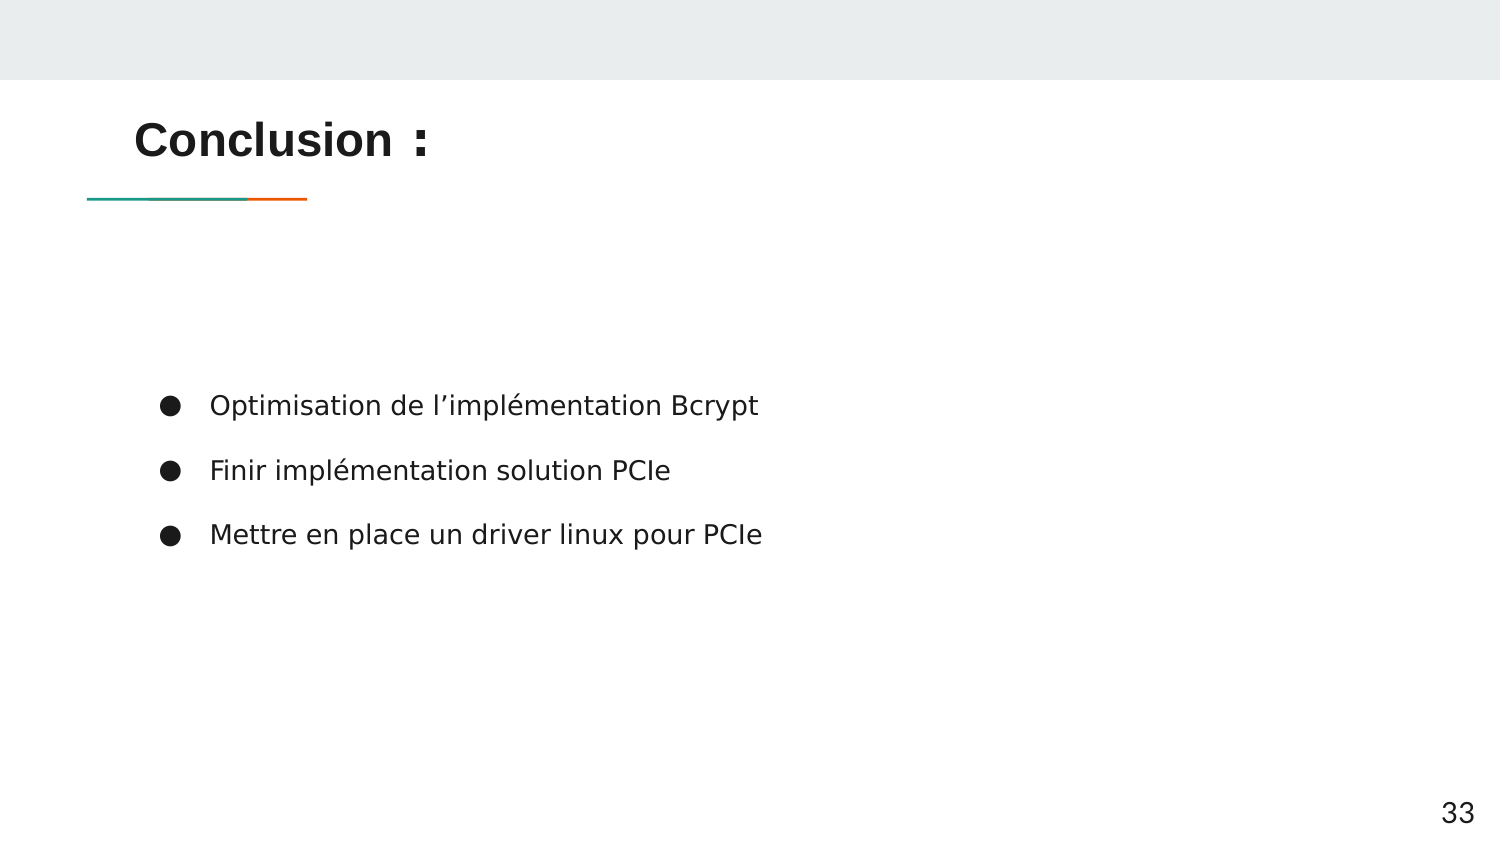

# Conclusion :
Optimisation de l’implémentation Bcrypt
Finir implémentation solution PCIe
Mettre en place un driver linux pour PCIe
33